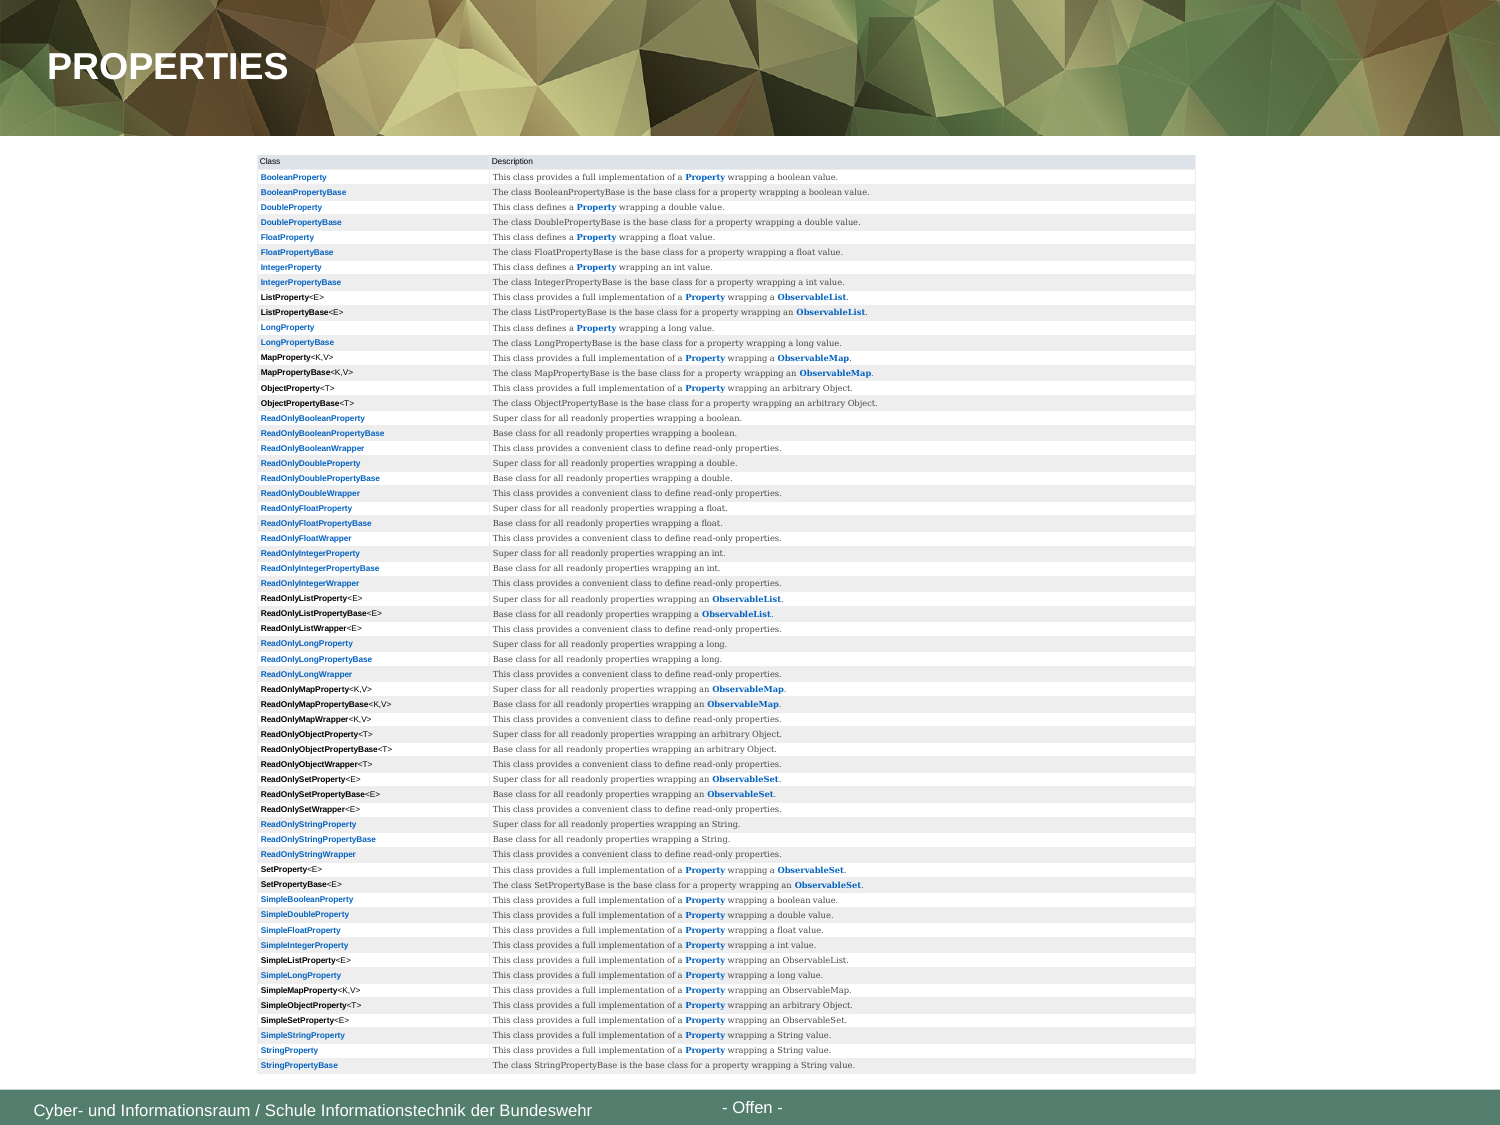

Properties
| Class | Description |
| --- | --- |
| BooleanProperty | This class provides a full implementation of a Property wrapping a boolean value. |
| BooleanPropertyBase | The class BooleanPropertyBase is the base class for a property wrapping a boolean value. |
| DoubleProperty | This class defines a Property wrapping a double value. |
| DoublePropertyBase | The class DoublePropertyBase is the base class for a property wrapping a double value. |
| FloatProperty | This class defines a Property wrapping a float value. |
| FloatPropertyBase | The class FloatPropertyBase is the base class for a property wrapping a float value. |
| IntegerProperty | This class defines a Property wrapping an int value. |
| IntegerPropertyBase | The class IntegerPropertyBase is the base class for a property wrapping a int value. |
| ListProperty<E> | This class provides a full implementation of a Property wrapping a ObservableList. |
| ListPropertyBase<E> | The class ListPropertyBase is the base class for a property wrapping an ObservableList. |
| LongProperty | This class defines a Property wrapping a long value. |
| LongPropertyBase | The class LongPropertyBase is the base class for a property wrapping a long value. |
| MapProperty<K,V> | This class provides a full implementation of a Property wrapping a ObservableMap. |
| MapPropertyBase<K,V> | The class MapPropertyBase is the base class for a property wrapping an ObservableMap. |
| ObjectProperty<T> | This class provides a full implementation of a Property wrapping an arbitrary Object. |
| ObjectPropertyBase<T> | The class ObjectPropertyBase is the base class for a property wrapping an arbitrary Object. |
| ReadOnlyBooleanProperty | Super class for all readonly properties wrapping a boolean. |
| ReadOnlyBooleanPropertyBase | Base class for all readonly properties wrapping a boolean. |
| ReadOnlyBooleanWrapper | This class provides a convenient class to define read-only properties. |
| ReadOnlyDoubleProperty | Super class for all readonly properties wrapping a double. |
| ReadOnlyDoublePropertyBase | Base class for all readonly properties wrapping a double. |
| ReadOnlyDoubleWrapper | This class provides a convenient class to define read-only properties. |
| ReadOnlyFloatProperty | Super class for all readonly properties wrapping a float. |
| ReadOnlyFloatPropertyBase | Base class for all readonly properties wrapping a float. |
| ReadOnlyFloatWrapper | This class provides a convenient class to define read-only properties. |
| ReadOnlyIntegerProperty | Super class for all readonly properties wrapping an int. |
| ReadOnlyIntegerPropertyBase | Base class for all readonly properties wrapping an int. |
| ReadOnlyIntegerWrapper | This class provides a convenient class to define read-only properties. |
| ReadOnlyListProperty<E> | Super class for all readonly properties wrapping an ObservableList. |
| ReadOnlyListPropertyBase<E> | Base class for all readonly properties wrapping a ObservableList. |
| ReadOnlyListWrapper<E> | This class provides a convenient class to define read-only properties. |
| ReadOnlyLongProperty | Super class for all readonly properties wrapping a long. |
| ReadOnlyLongPropertyBase | Base class for all readonly properties wrapping a long. |
| ReadOnlyLongWrapper | This class provides a convenient class to define read-only properties. |
| ReadOnlyMapProperty<K,V> | Super class for all readonly properties wrapping an ObservableMap. |
| ReadOnlyMapPropertyBase<K,V> | Base class for all readonly properties wrapping an ObservableMap. |
| ReadOnlyMapWrapper<K,V> | This class provides a convenient class to define read-only properties. |
| ReadOnlyObjectProperty<T> | Super class for all readonly properties wrapping an arbitrary Object. |
| ReadOnlyObjectPropertyBase<T> | Base class for all readonly properties wrapping an arbitrary Object. |
| ReadOnlyObjectWrapper<T> | This class provides a convenient class to define read-only properties. |
| ReadOnlySetProperty<E> | Super class for all readonly properties wrapping an ObservableSet. |
| ReadOnlySetPropertyBase<E> | Base class for all readonly properties wrapping an ObservableSet. |
| ReadOnlySetWrapper<E> | This class provides a convenient class to define read-only properties. |
| ReadOnlyStringProperty | Super class for all readonly properties wrapping an String. |
| ReadOnlyStringPropertyBase | Base class for all readonly properties wrapping a String. |
| ReadOnlyStringWrapper | This class provides a convenient class to define read-only properties. |
| SetProperty<E> | This class provides a full implementation of a Property wrapping a ObservableSet. |
| SetPropertyBase<E> | The class SetPropertyBase is the base class for a property wrapping an ObservableSet. |
| SimpleBooleanProperty | This class provides a full implementation of a Property wrapping a boolean value. |
| SimpleDoubleProperty | This class provides a full implementation of a Property wrapping a double value. |
| SimpleFloatProperty | This class provides a full implementation of a Property wrapping a float value. |
| SimpleIntegerProperty | This class provides a full implementation of a Property wrapping a int value. |
| SimpleListProperty<E> | This class provides a full implementation of a Property wrapping an ObservableList. |
| SimpleLongProperty | This class provides a full implementation of a Property wrapping a long value. |
| SimpleMapProperty<K,V> | This class provides a full implementation of a Property wrapping an ObservableMap. |
| SimpleObjectProperty<T> | This class provides a full implementation of a Property wrapping an arbitrary Object. |
| SimpleSetProperty<E> | This class provides a full implementation of a Property wrapping an ObservableSet. |
| SimpleStringProperty | This class provides a full implementation of a Property wrapping a String value. |
| StringProperty | This class provides a full implementation of a Property wrapping a String value. |
| StringPropertyBase | The class StringPropertyBase is the base class for a property wrapping a String value. |